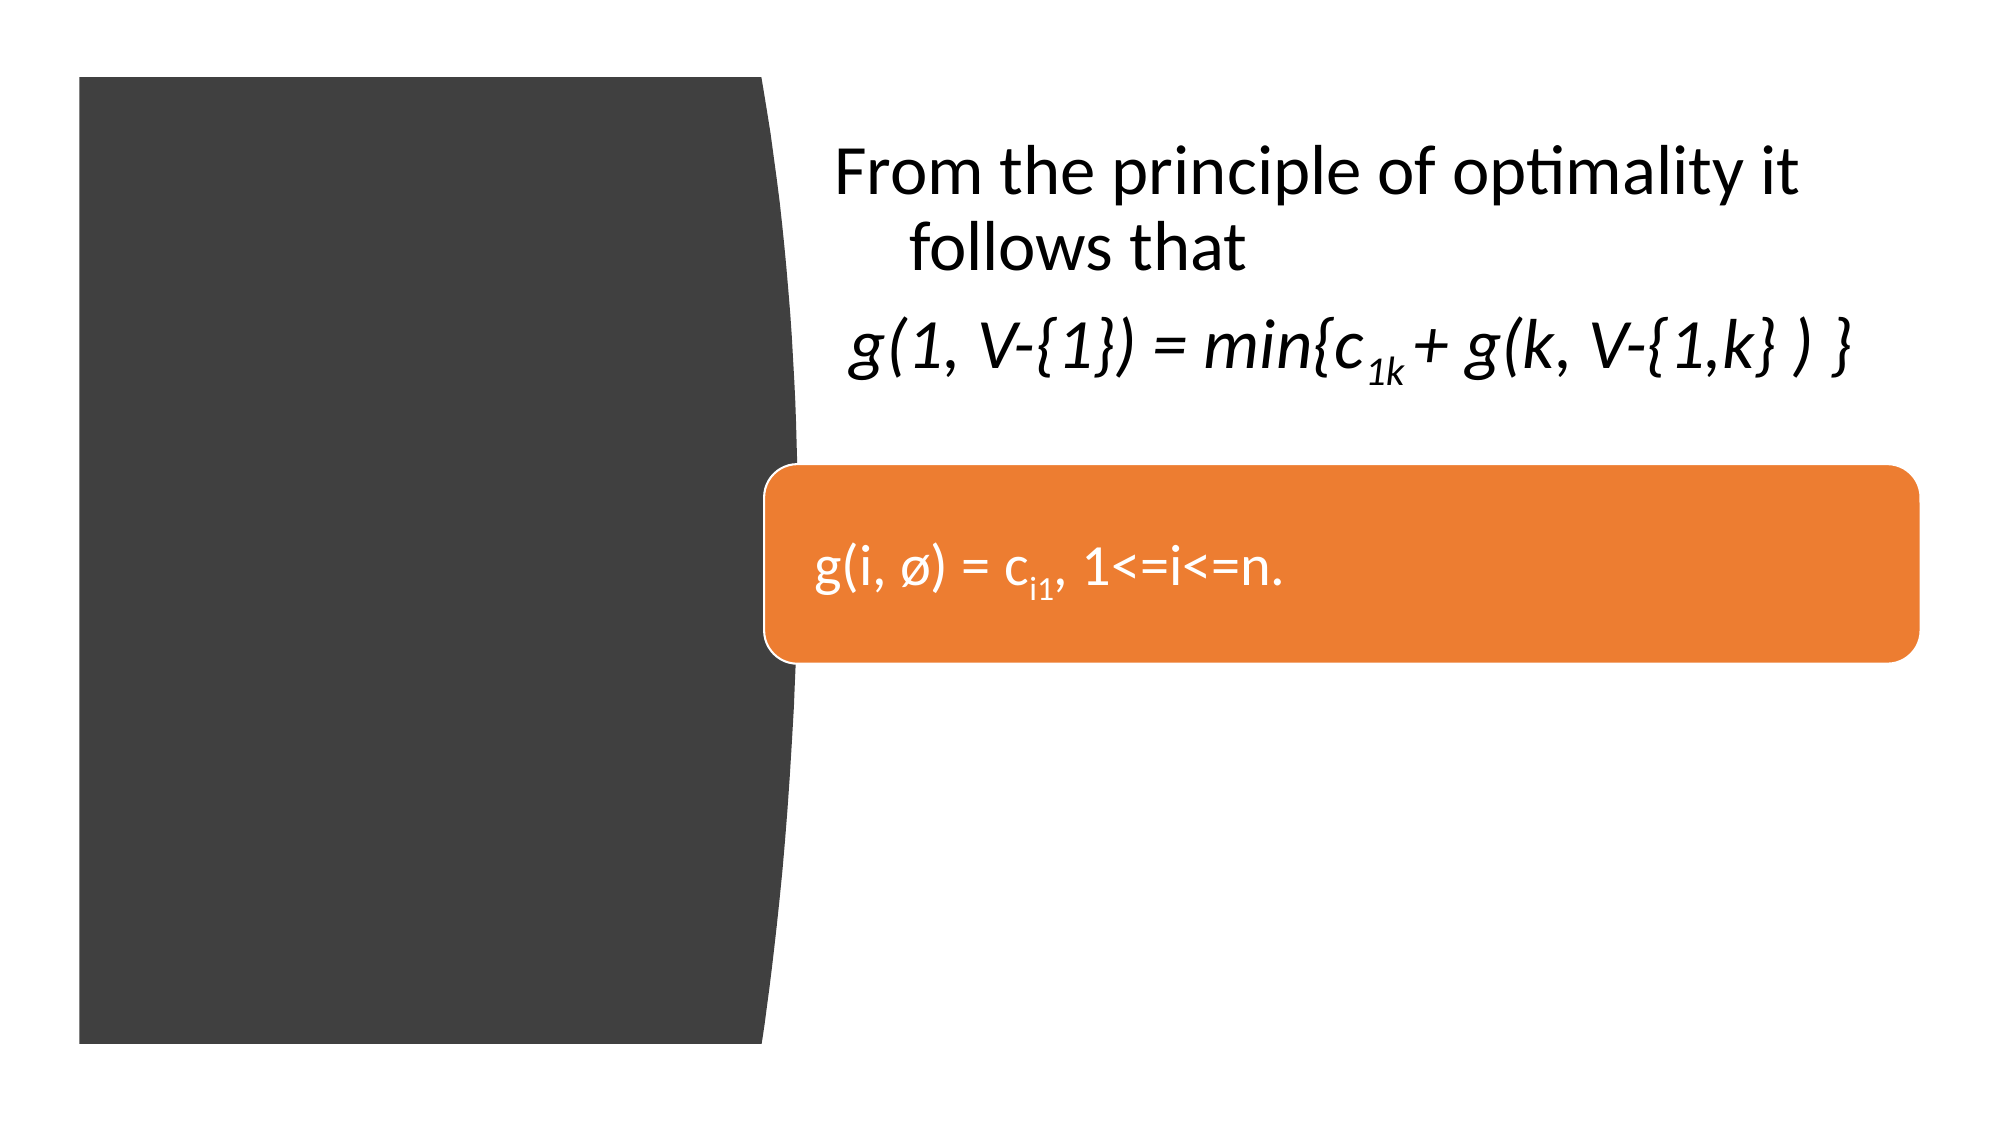

g(i, ø) = ci1, 1<=i<=n.

From the principle of optimality it follows that
 g(1, V-{1}) = min{c1k + g(k, V-{1,k} ) }